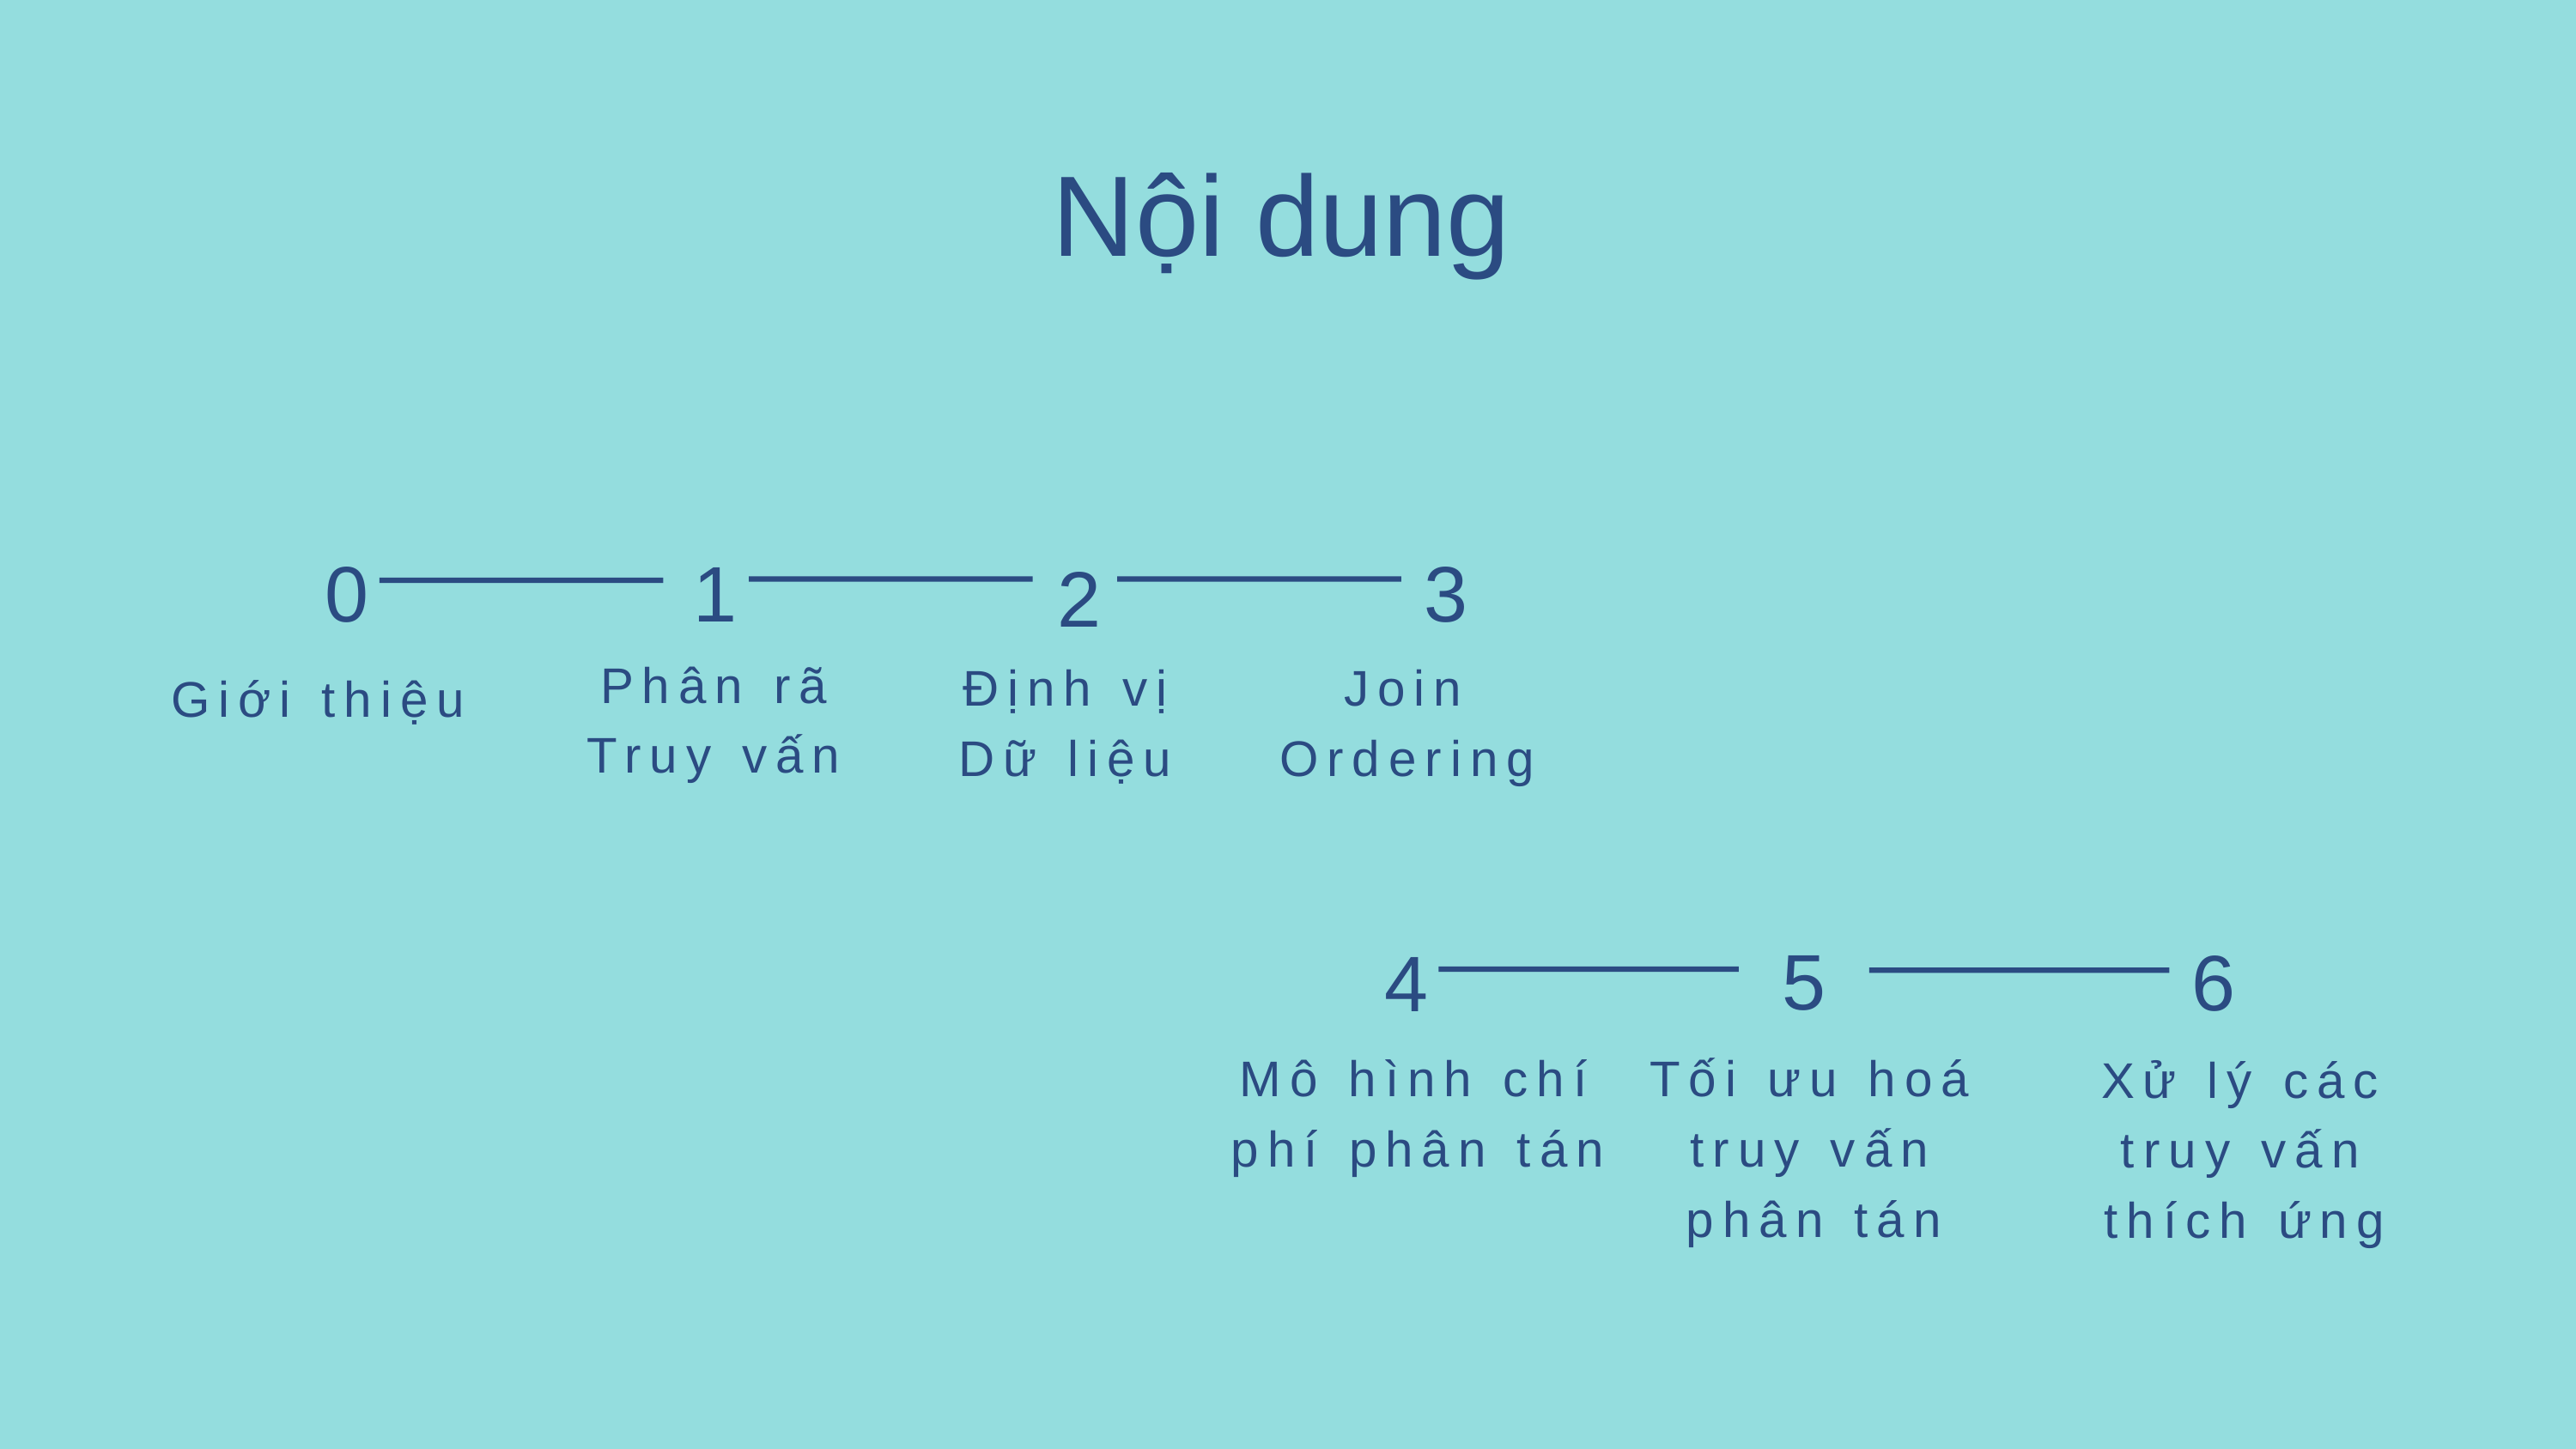

Nội dung
0
1
3
2

Phân rã
Truy vấn

Join Ordering

Định vị
Dữ liệu

Giới thiệu

5
6
4

Mô hình chí phí phân tán

Tối ưu hoá truy vấn phân tán

Xử lý các truy vấn thích ứng